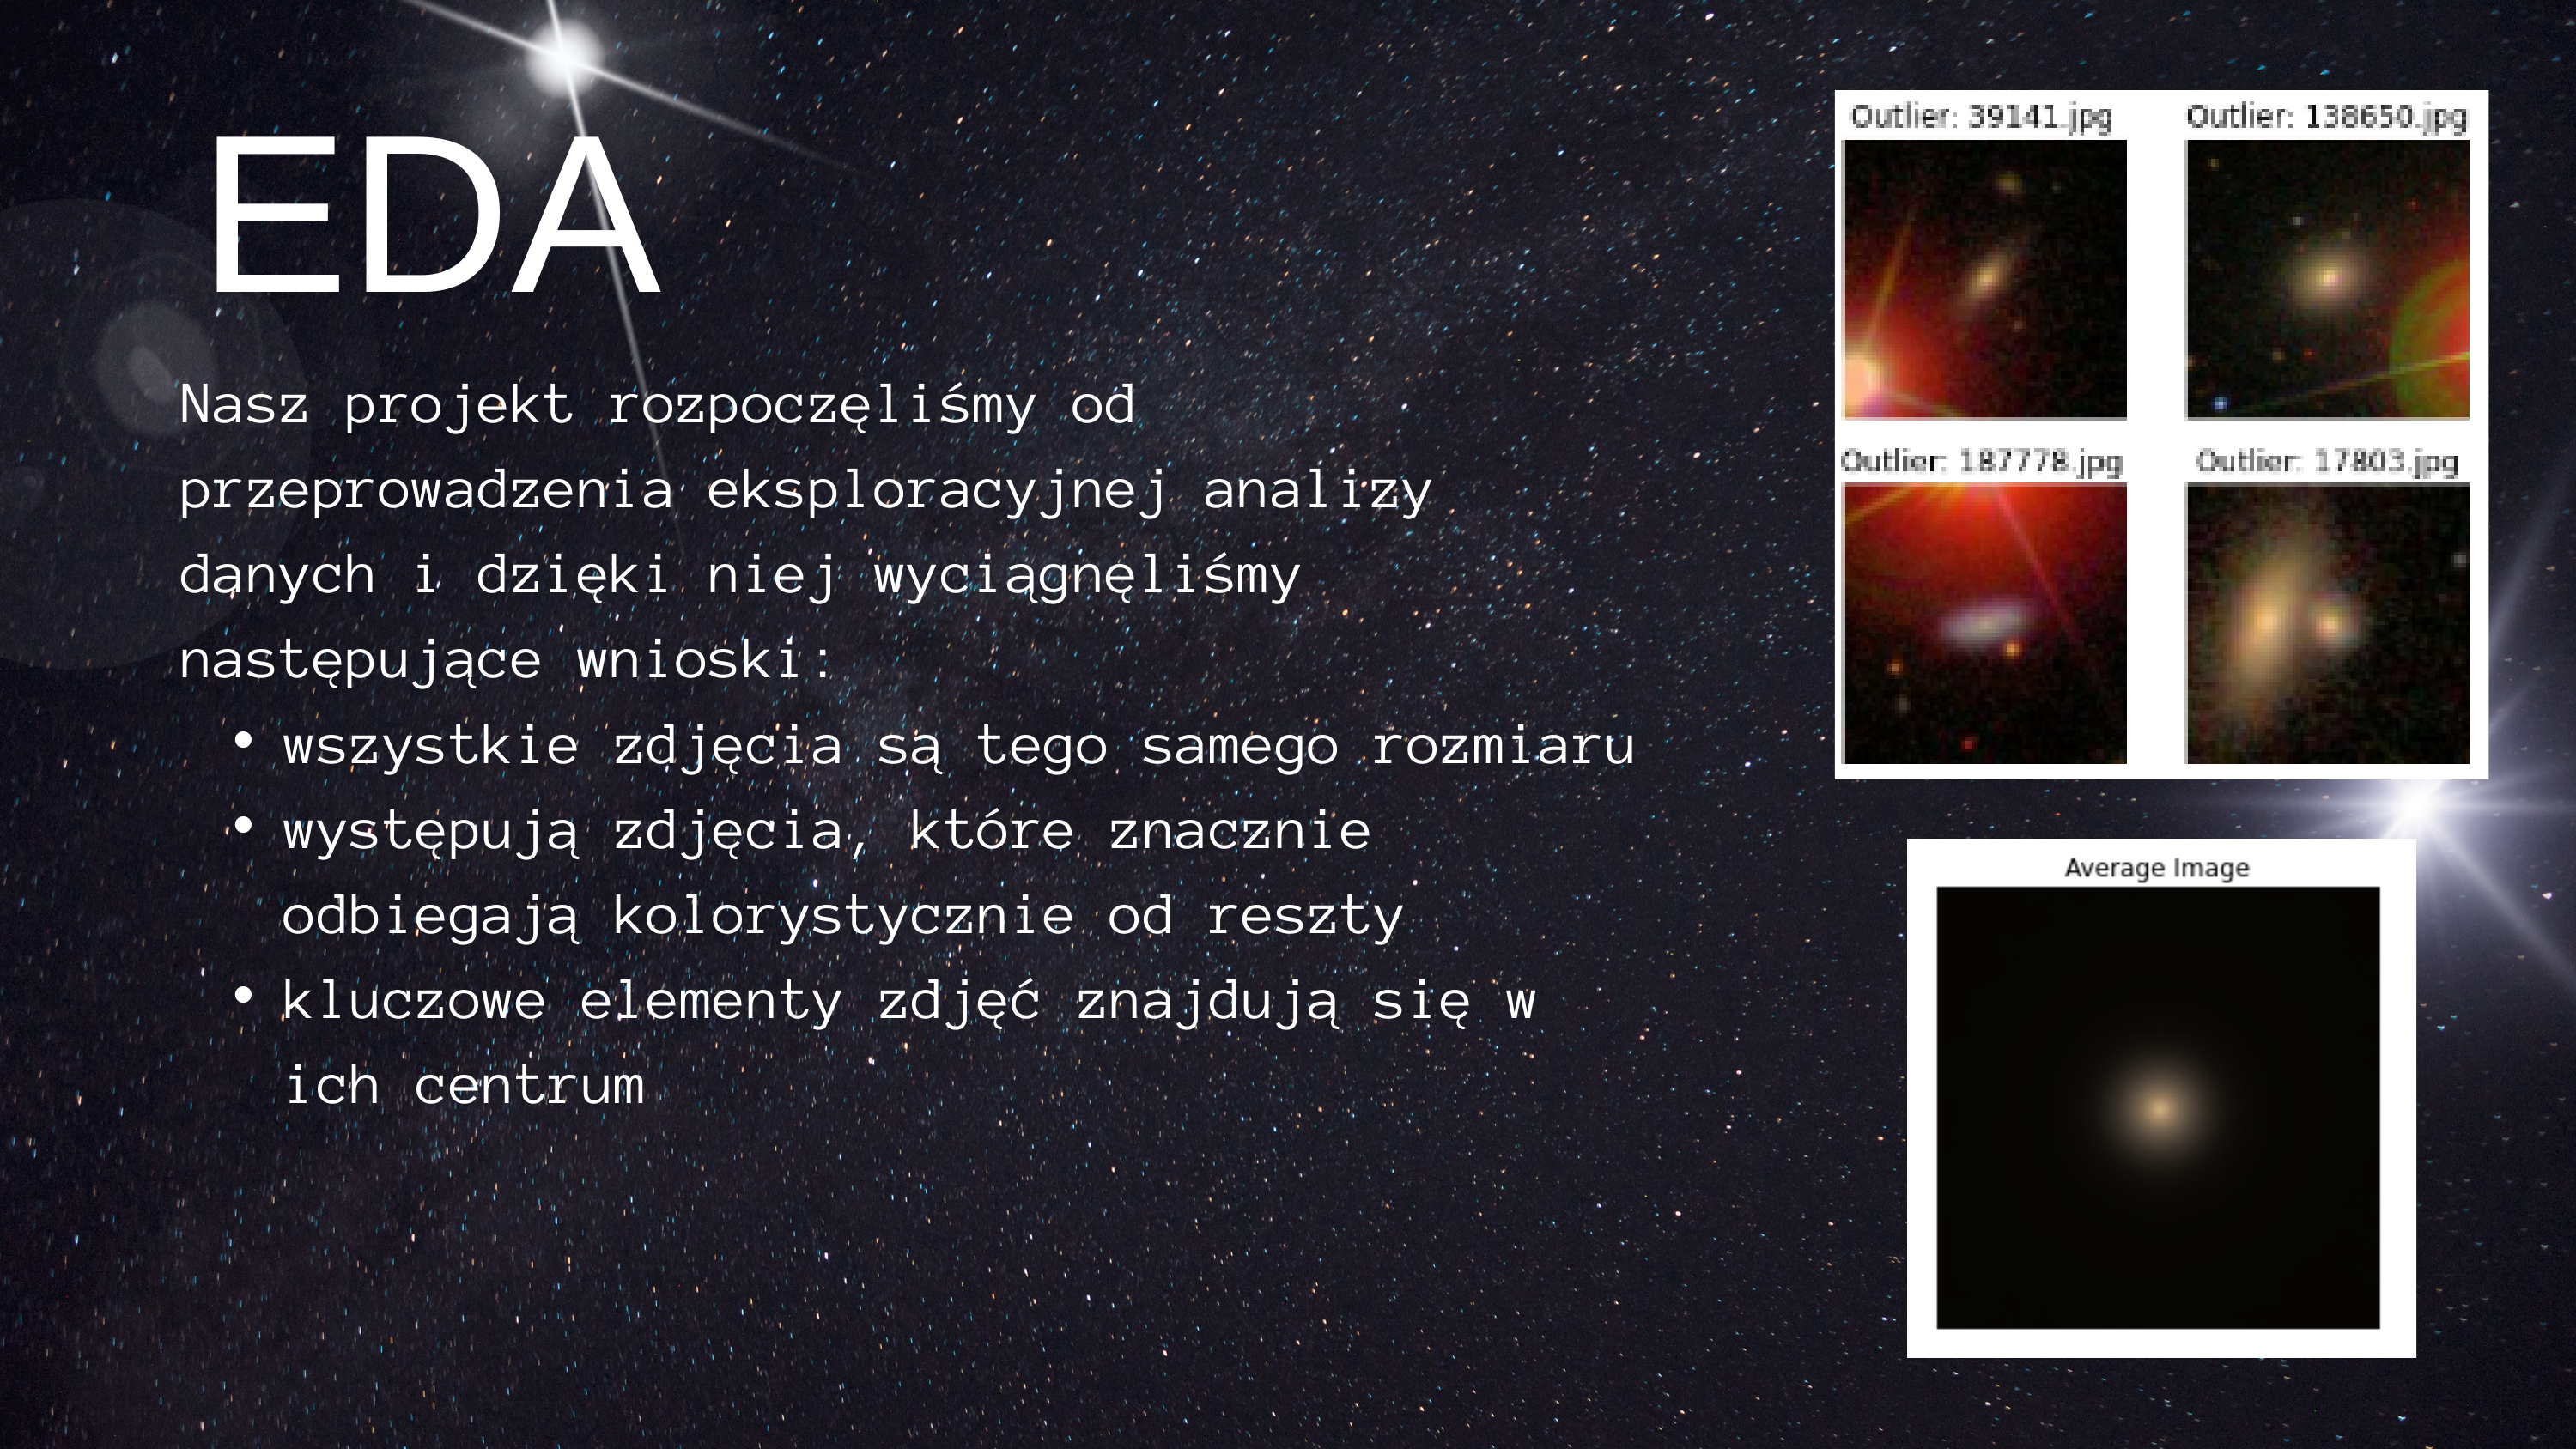

EDA

Nasz projekt rozpoczęliśmy od przeprowadzenia eksploracyjnej analizy danych i dzięki niej wyciągnęliśmy następujące wnioski:
wszystkie zdjęcia są tego samego rozmiaru
występują zdjęcia, które znacznie odbiegają kolorystycznie od reszty
kluczowe elementy zdjęć znajdują się w ich centrum